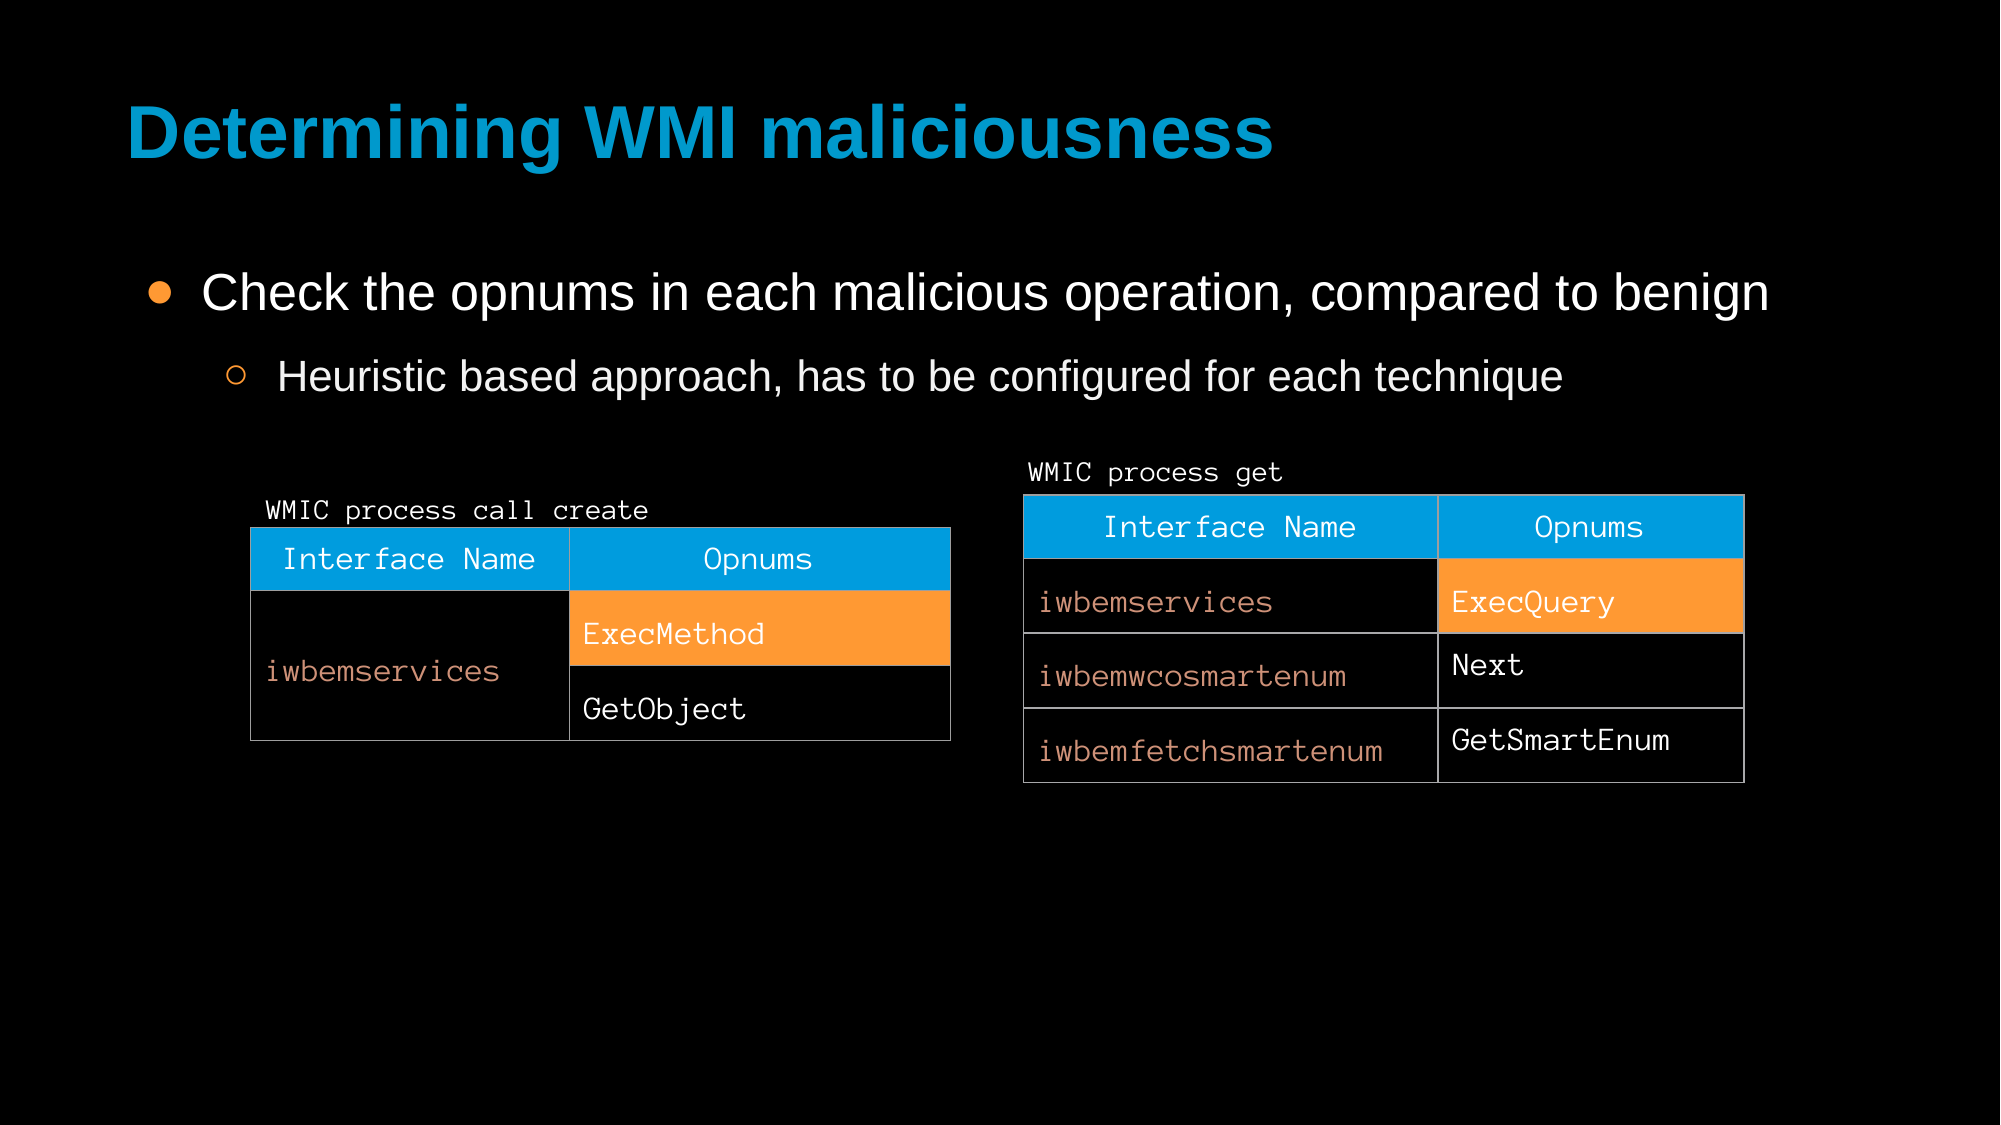

# Determining WMI maliciousness
Check the opnums in each malicious operation, compared to benign
Heuristic based approach, has to be configured for each technique
WMIC process get
WMIC process call create
| Interface Name | Opnums |
| --- | --- |
| iwbemservices | ExecQuery |
| iwbemwcosmartenum | Next |
| iwbemfetchsmartenum | GetSmartEnum |
| Interface Name | Opnums |
| --- | --- |
| iwbemservices | ExecMethod |
|  | GetObject |